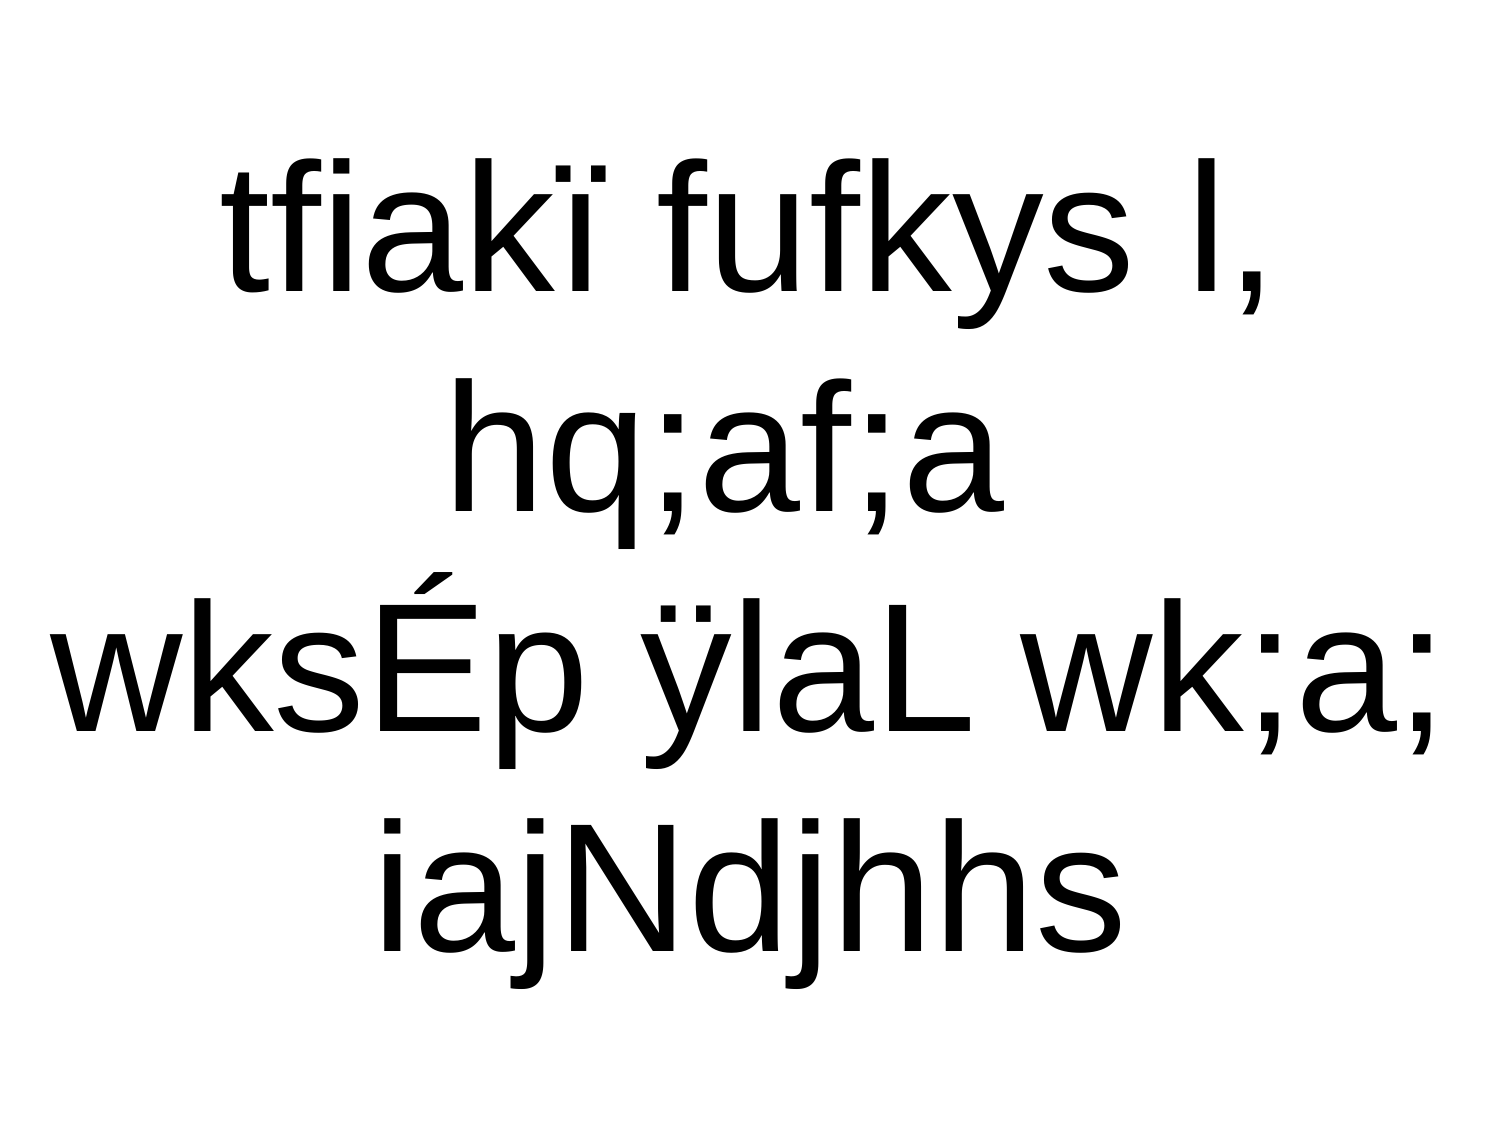

tfiakï fufkys l, hq;af;a
wksÉp ÿlaL wk;a; iajNdjhhs